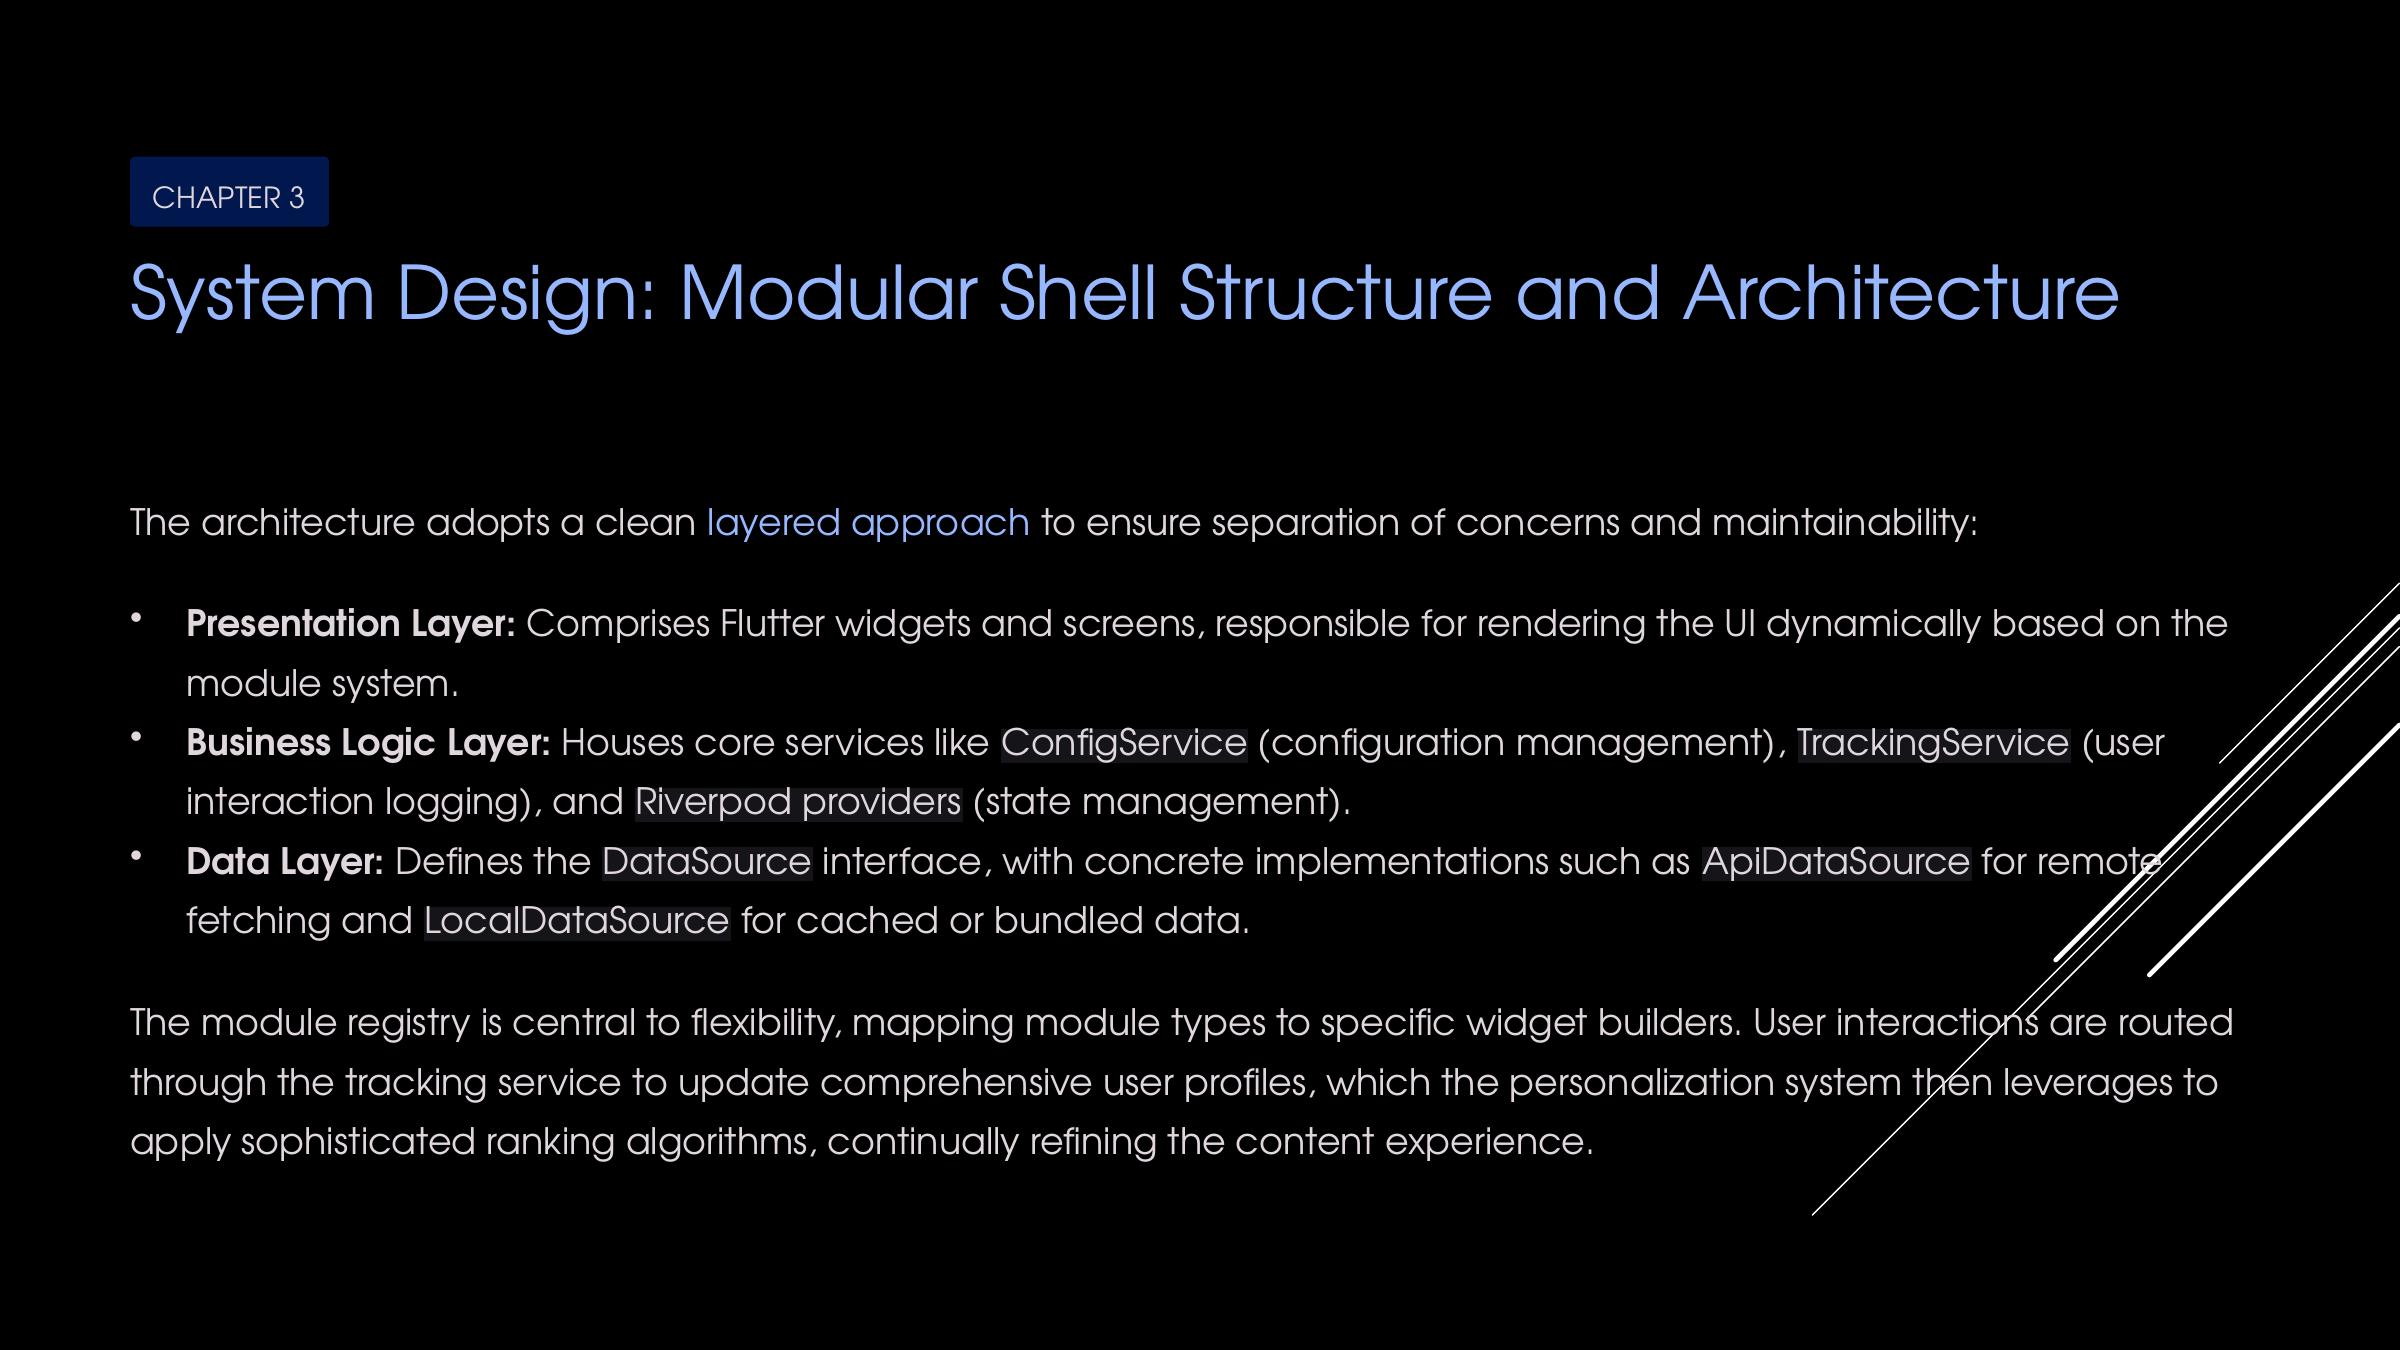

CHAPTER 3
System Design: Modular Shell Structure and Architecture
The architecture adopts a clean layered approach to ensure separation of concerns and maintainability:
Presentation Layer: Comprises Flutter widgets and screens, responsible for rendering the UI dynamically based on the module system.
Business Logic Layer: Houses core services like ConfigService (configuration management), TrackingService (user interaction logging), and Riverpod providers (state management).
Data Layer: Defines the DataSource interface, with concrete implementations such as ApiDataSource for remote fetching and LocalDataSource for cached or bundled data.
The module registry is central to flexibility, mapping module types to specific widget builders. User interactions are routed through the tracking service to update comprehensive user profiles, which the personalization system then leverages to apply sophisticated ranking algorithms, continually refining the content experience.